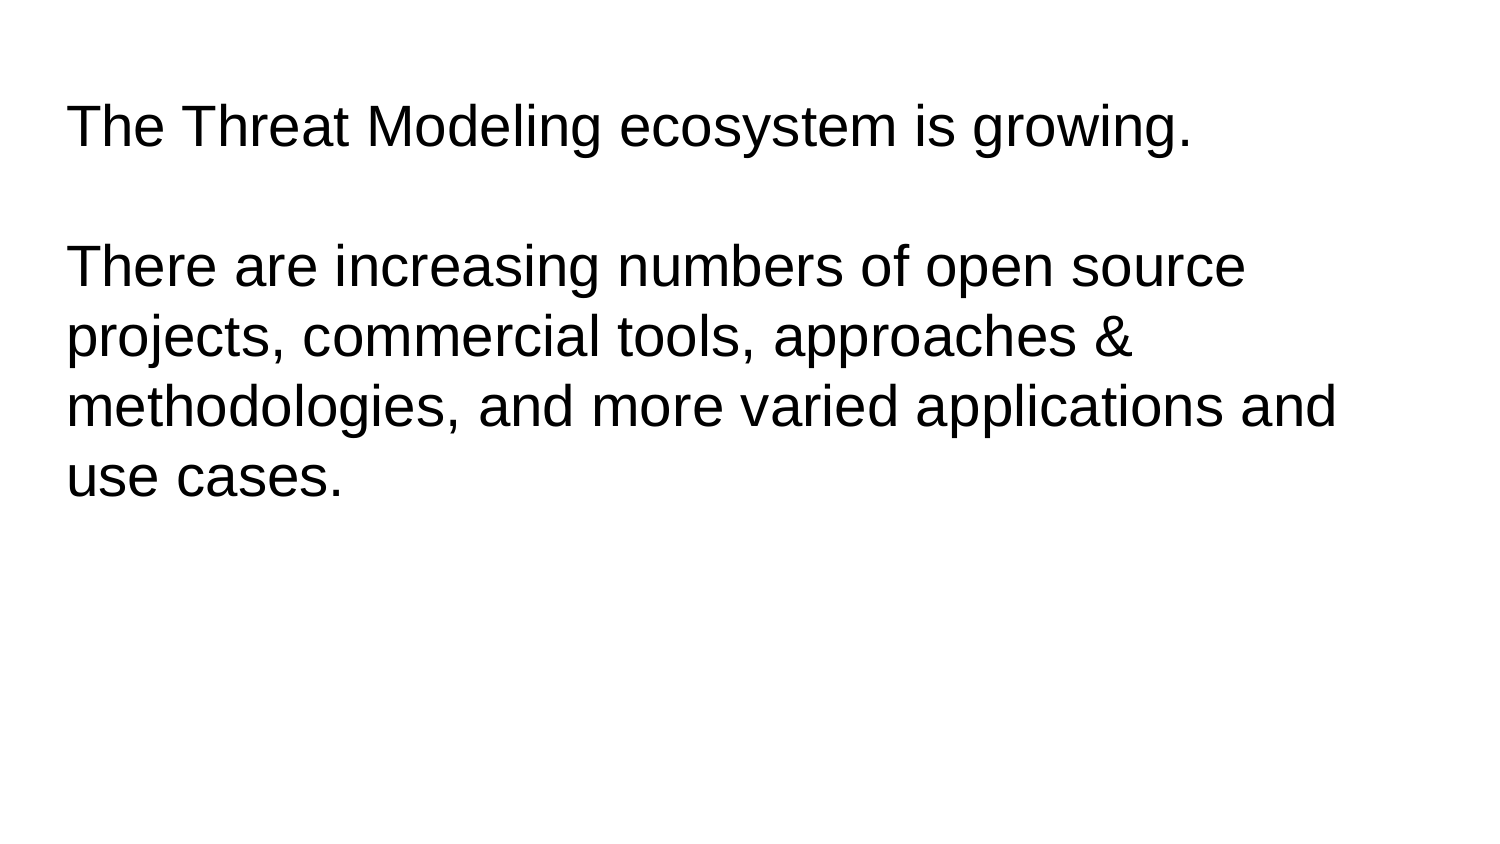

# The Threat Modeling ecosystem is growing.

There are increasing numbers of open source projects, commercial tools, approaches & methodologies, and more varied applications and use cases.